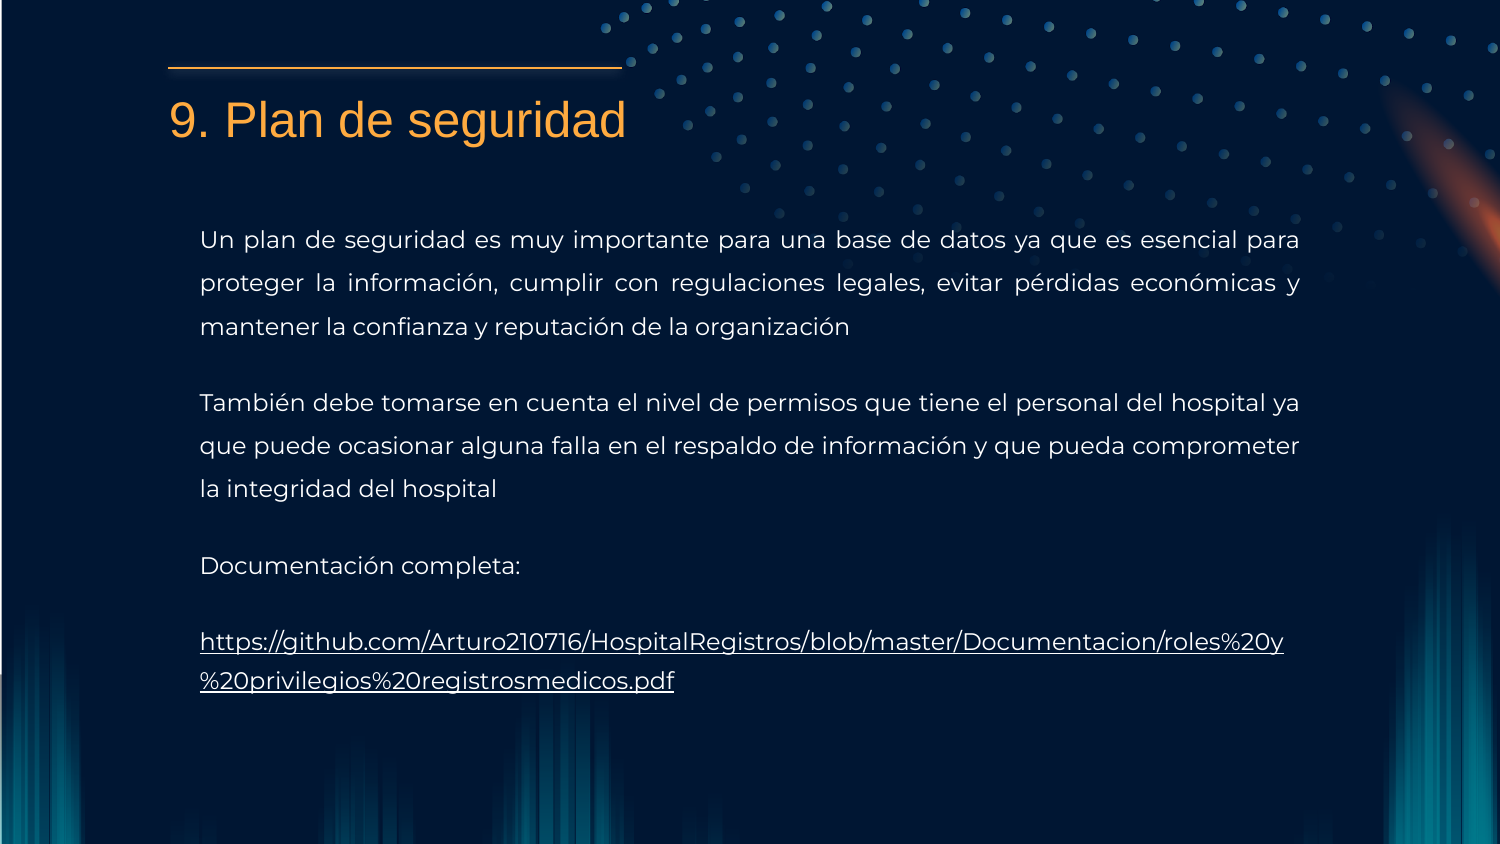

9. Plan de seguridad
Un plan de seguridad es muy importante para una base de datos ya que es esencial para proteger la información, cumplir con regulaciones legales, evitar pérdidas económicas y mantener la confianza y reputación de la organización
También debe tomarse en cuenta el nivel de permisos que tiene el personal del hospital ya que puede ocasionar alguna falla en el respaldo de información y que pueda comprometer la integridad del hospital
Documentación completa:
https://github.com/Arturo210716/HospitalRegistros/blob/master/Documentacion/roles%20y%20privilegios%20registrosmedicos.pdf